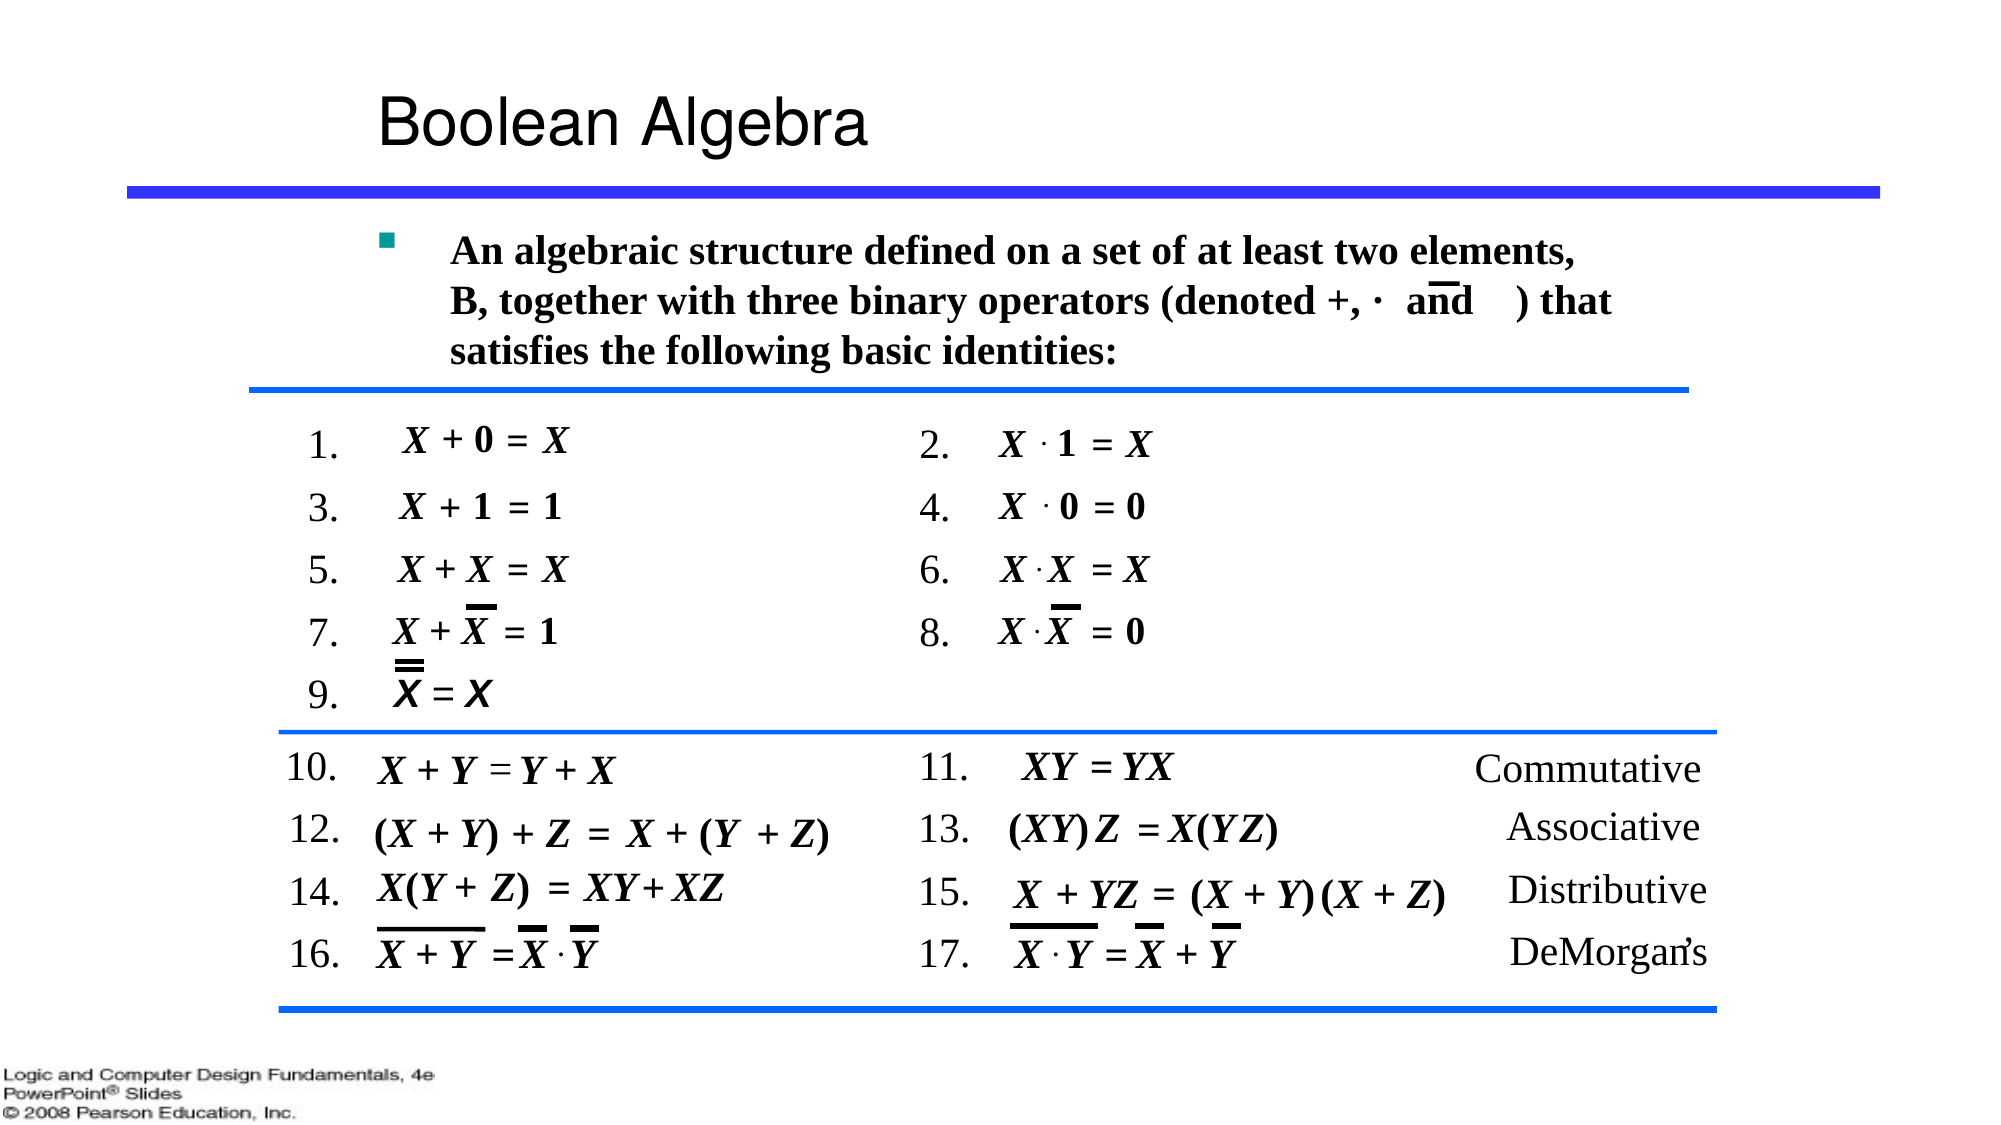

# Boolean Algebra
An algebraic structure defined on a set of at least two elements, B, together with three binary operators (denoted +, ·  and    ) that satisfies the following basic identities:

+ 0
X
X
=
   1
1
X
+
=
X + X
X
=
1
X + X

=

X = X

1.
3.
5.
7.
9.
2.
4.
6.
8.
. 1
X
X
=
 . 0
0
X
=
X . X
X
=
0
X . X

=

10.
12.
14.
16.
11.
13.
15.
17.
XY
YX
=
(XY)
Z
X(Y
Z)
=
X
+ YZ
=
(X + Y)
(X + Z)

X . Y
X + Y
=
Commutative
Associative
Distributive
DeMorgan
’
s
=
X + Y
Y + X
(X + Y)
Z
 X + (Y
Z)
+
=
+
X(Y +
 Z)
XY
XZ
=
+
X + Y
X . Y

=